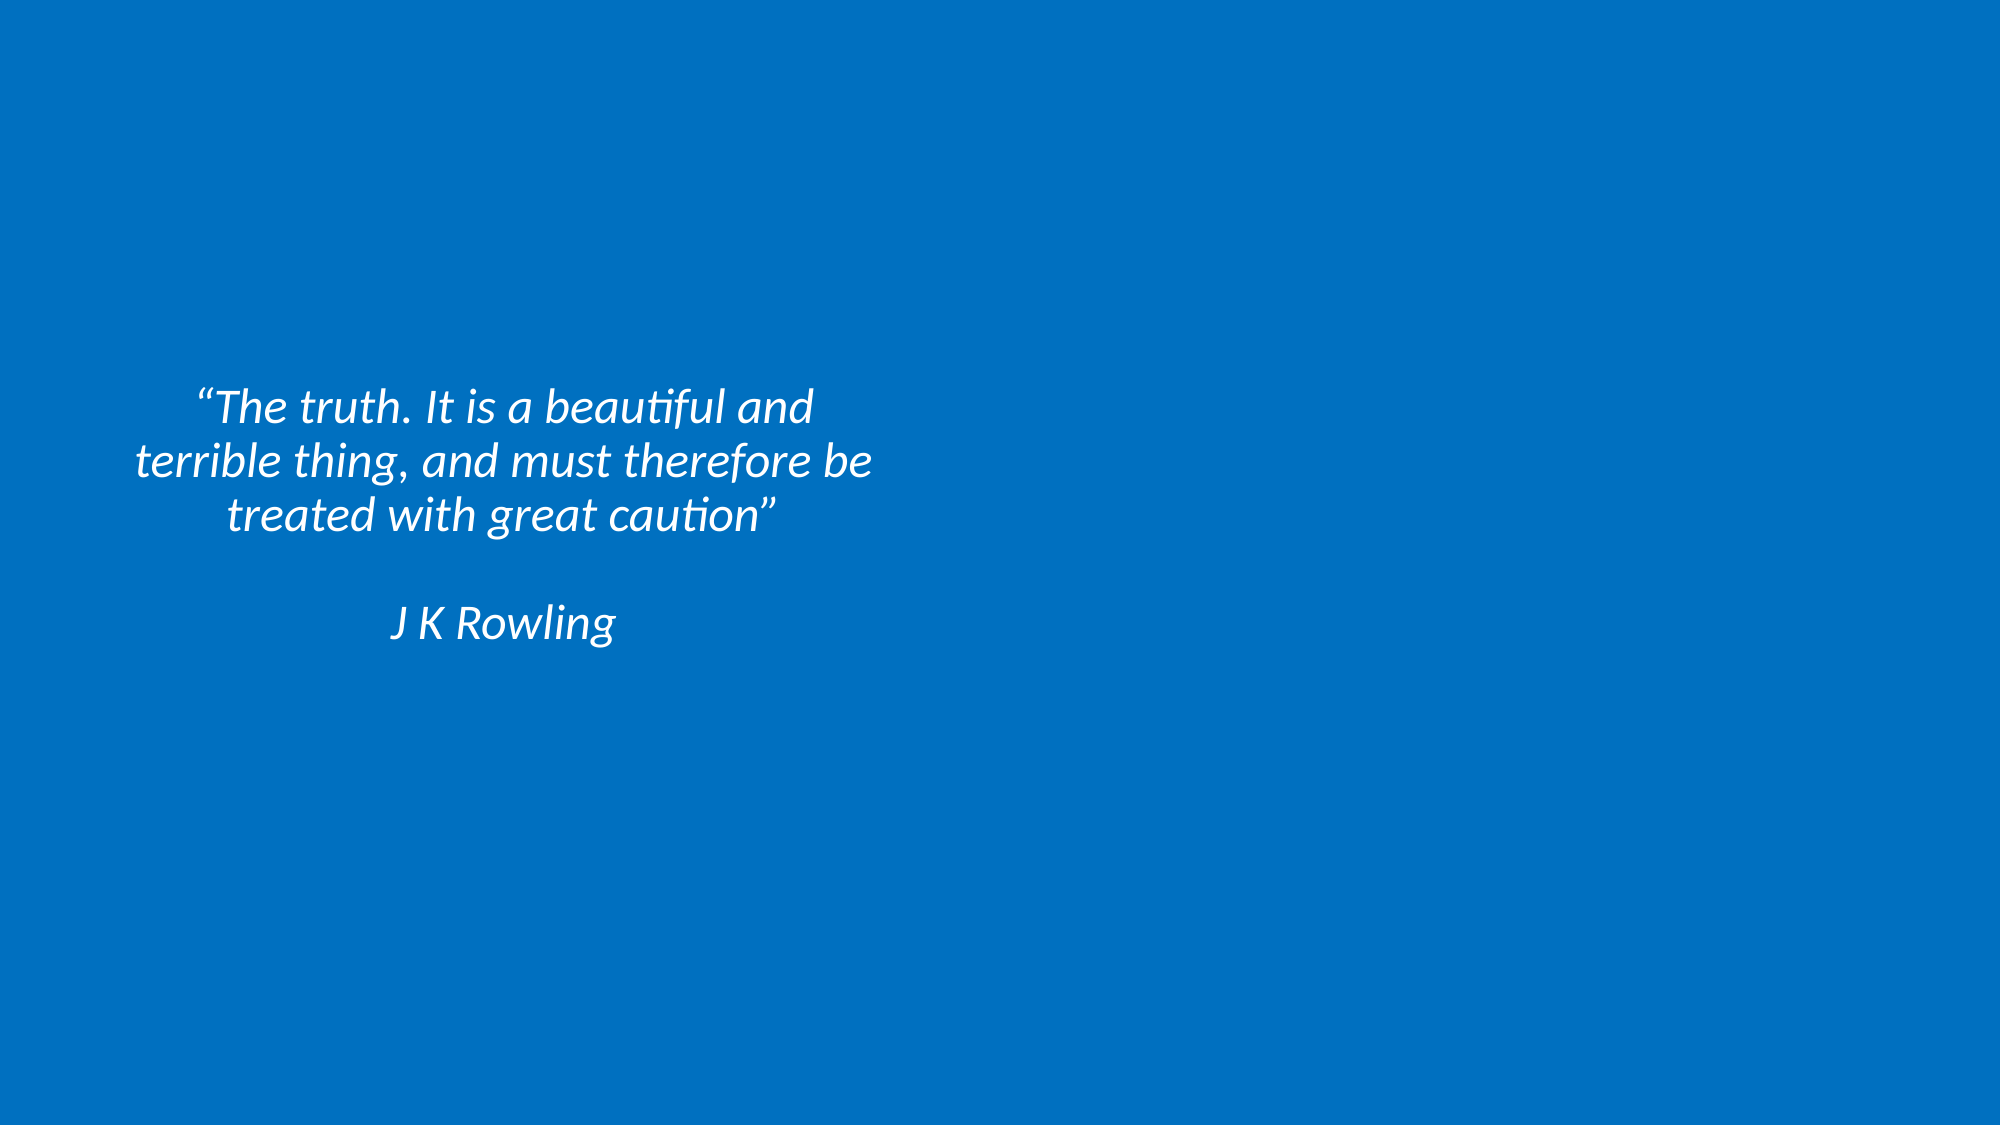

#

“The truth. It is a beautiful and terrible thing, and must therefore be treated with great caution”
J K Rowling